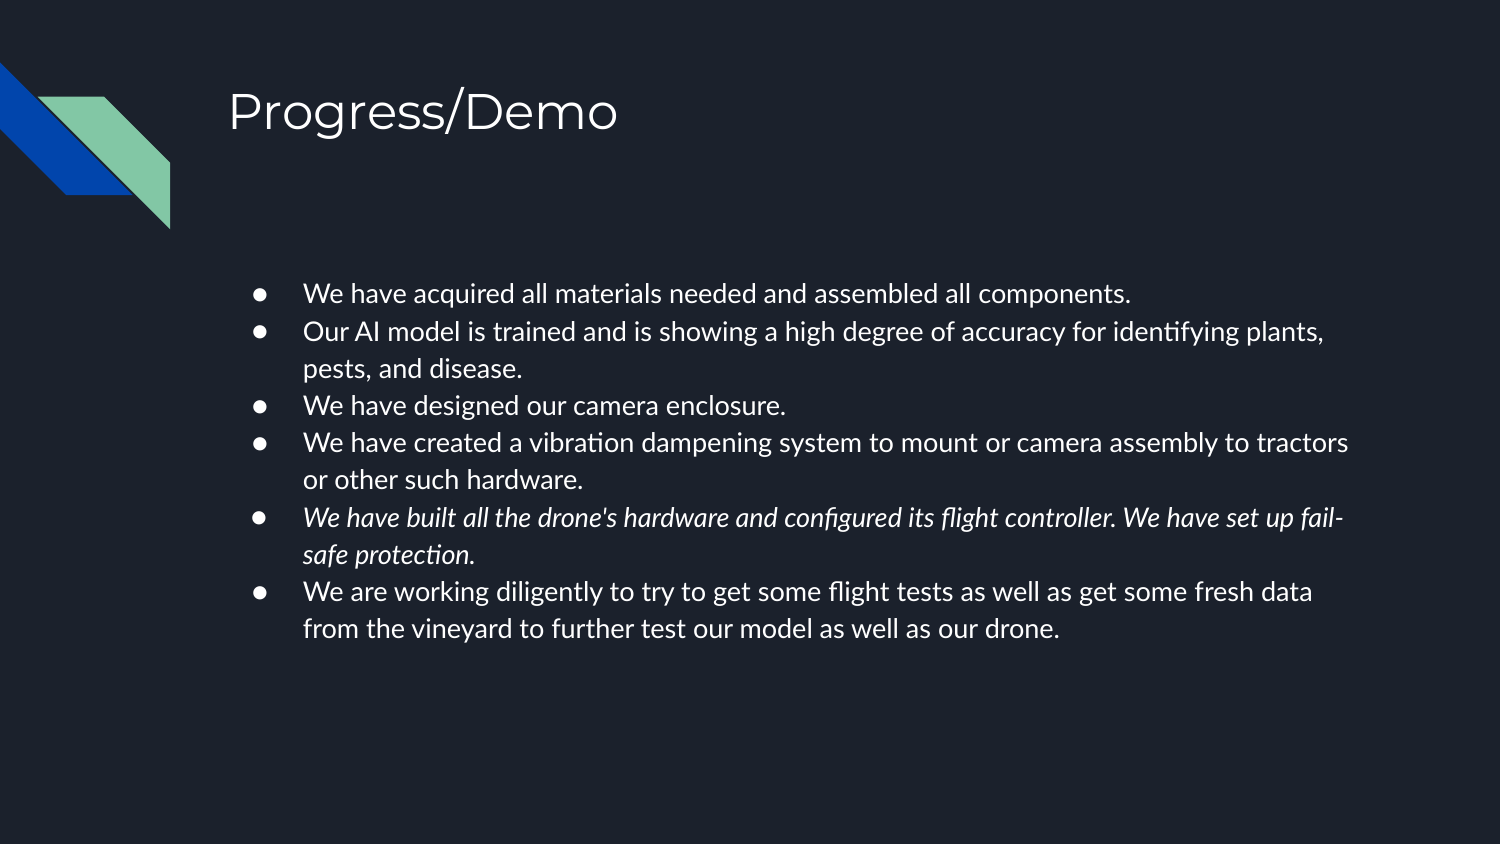

# Progress/Demo
We have acquired all materials needed and assembled all components.
Our AI model is trained and is showing a high degree of accuracy for identifying plants, pests, and disease.
We have designed our camera enclosure.
We have created a vibration dampening system to mount or camera assembly to tractors or other such hardware.
We have built all the drone's hardware and configured its flight controller. We have set up fail-safe protection.
We are working diligently to try to get some flight tests as well as get some fresh data from the vineyard to further test our model as well as our drone.